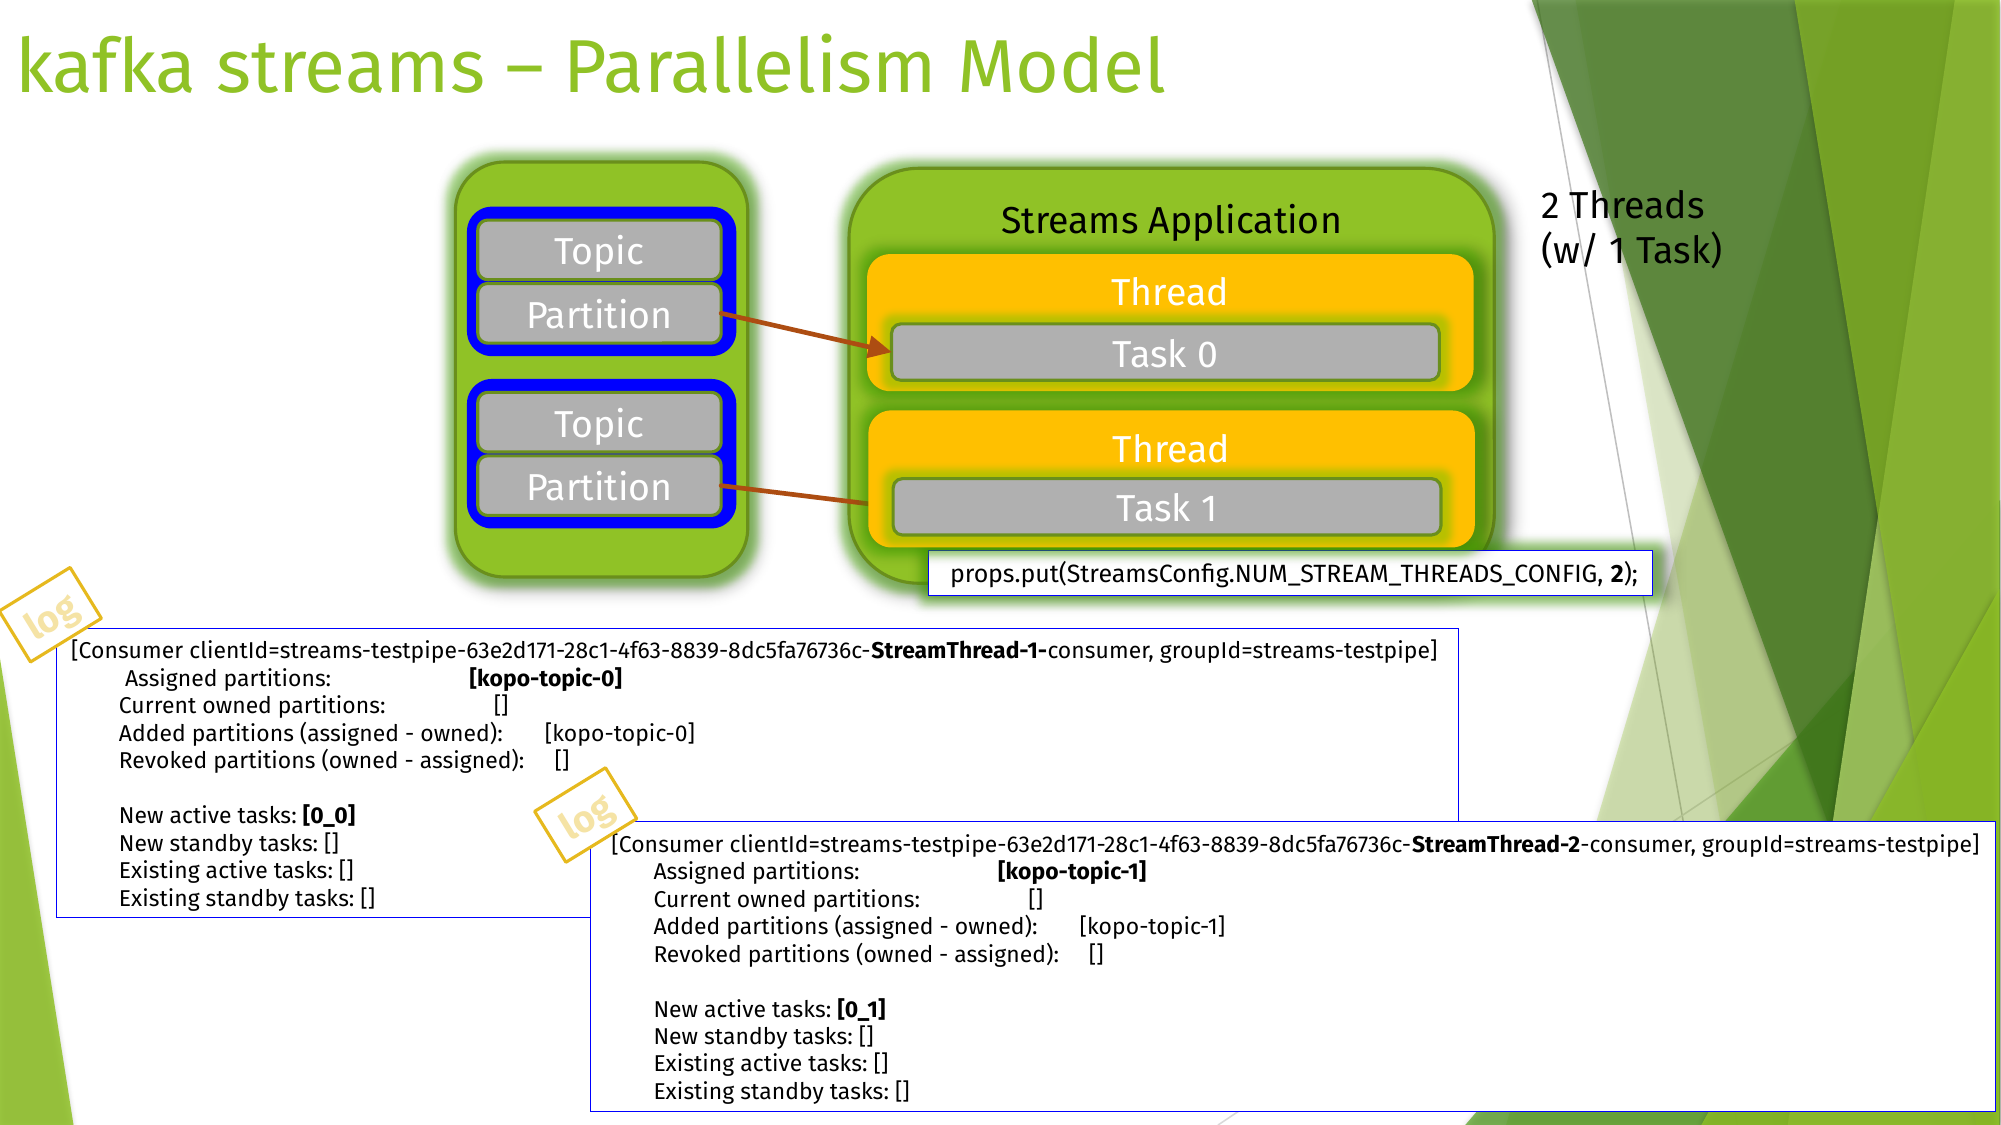

kafka streams – Parallelism Model

Streams Application

Topic
Partition
Thread
Task 0

Topic
Partition
Thread
Task 1
 props.put(StreamsConfig.NUM_STREAM_THREADS_CONFIG, 2);
2 Threads
(w/ 1 Task)
log
[Consumer clientId=streams-testpipe-63e2d171-28c1-4f63-8839-8dc5fa76736c-StreamThread-1-consumer, groupId=streams-testpipe]
         Assigned partitions:                       [kopo-topic-0]
        Current owned partitions:                  []
        Added partitions (assigned - owned):       [kopo-topic-0]
        Revoked partitions (owned - assigned):     []

        New active tasks: [0_0]
        New standby tasks: []
        Existing active tasks: []
        Existing standby tasks: []
log
 [Consumer clientId=streams-testpipe-63e2d171-28c1-4f63-8839-8dc5fa76736c-StreamThread-2-consumer, groupId=streams-testpipe]
        Assigned partitions:                       [kopo-topic-1]
        Current owned partitions:                  []
        Added partitions (assigned - owned):       [kopo-topic-1]
        Revoked partitions (owned - assigned):     []

        New active tasks: [0_1]
        New standby tasks: []
        Existing active tasks: []
        Existing standby tasks: []